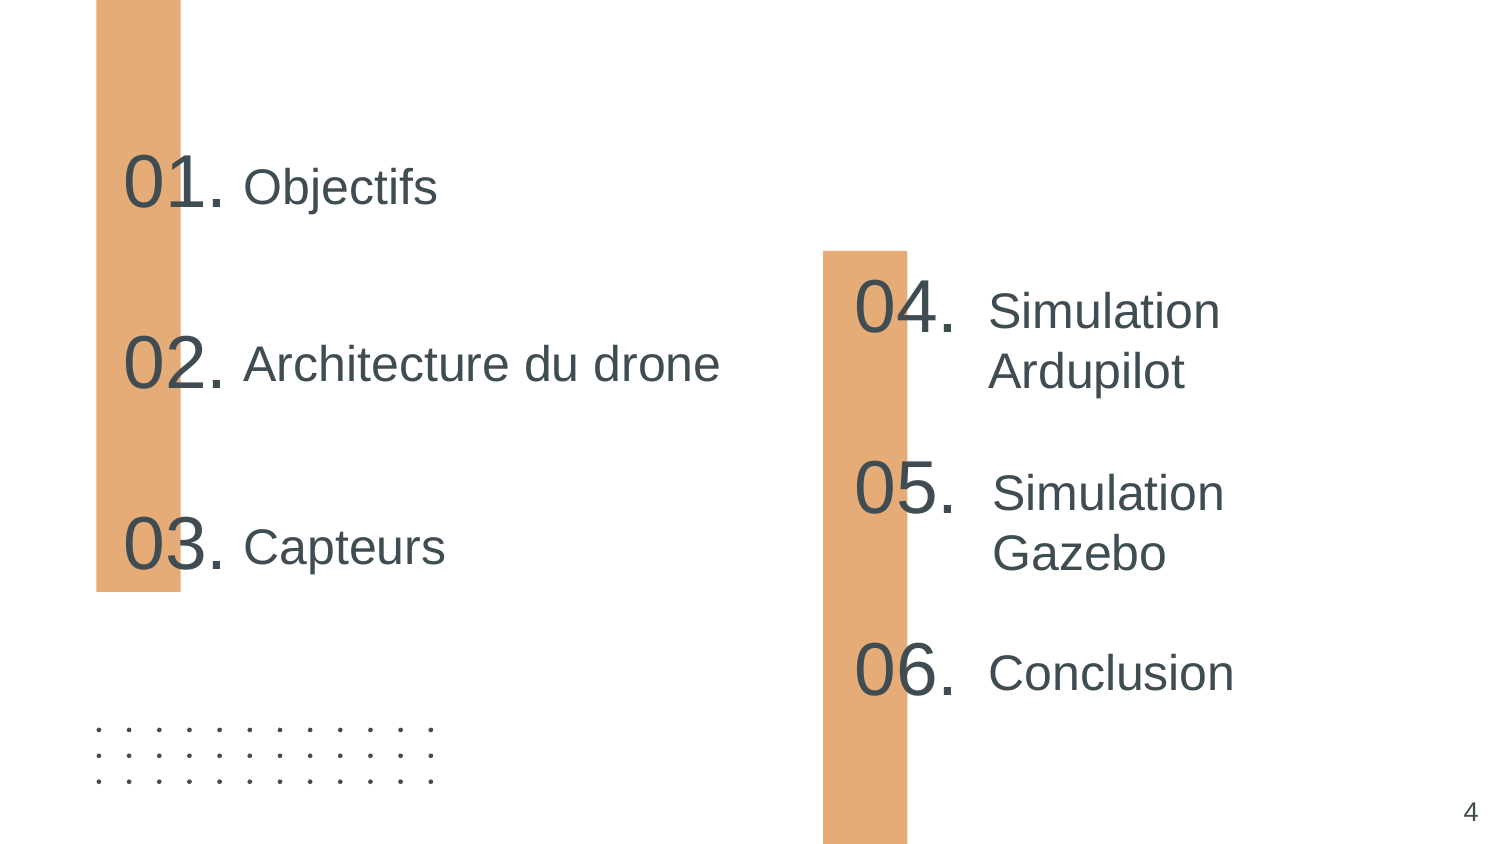

# 01.
Objectifs

04.
Simulation Ardupilot
02.
Architecture du drone
05.
Simulation Gazebo
03.
Capteurs

06.
Conclusion
4